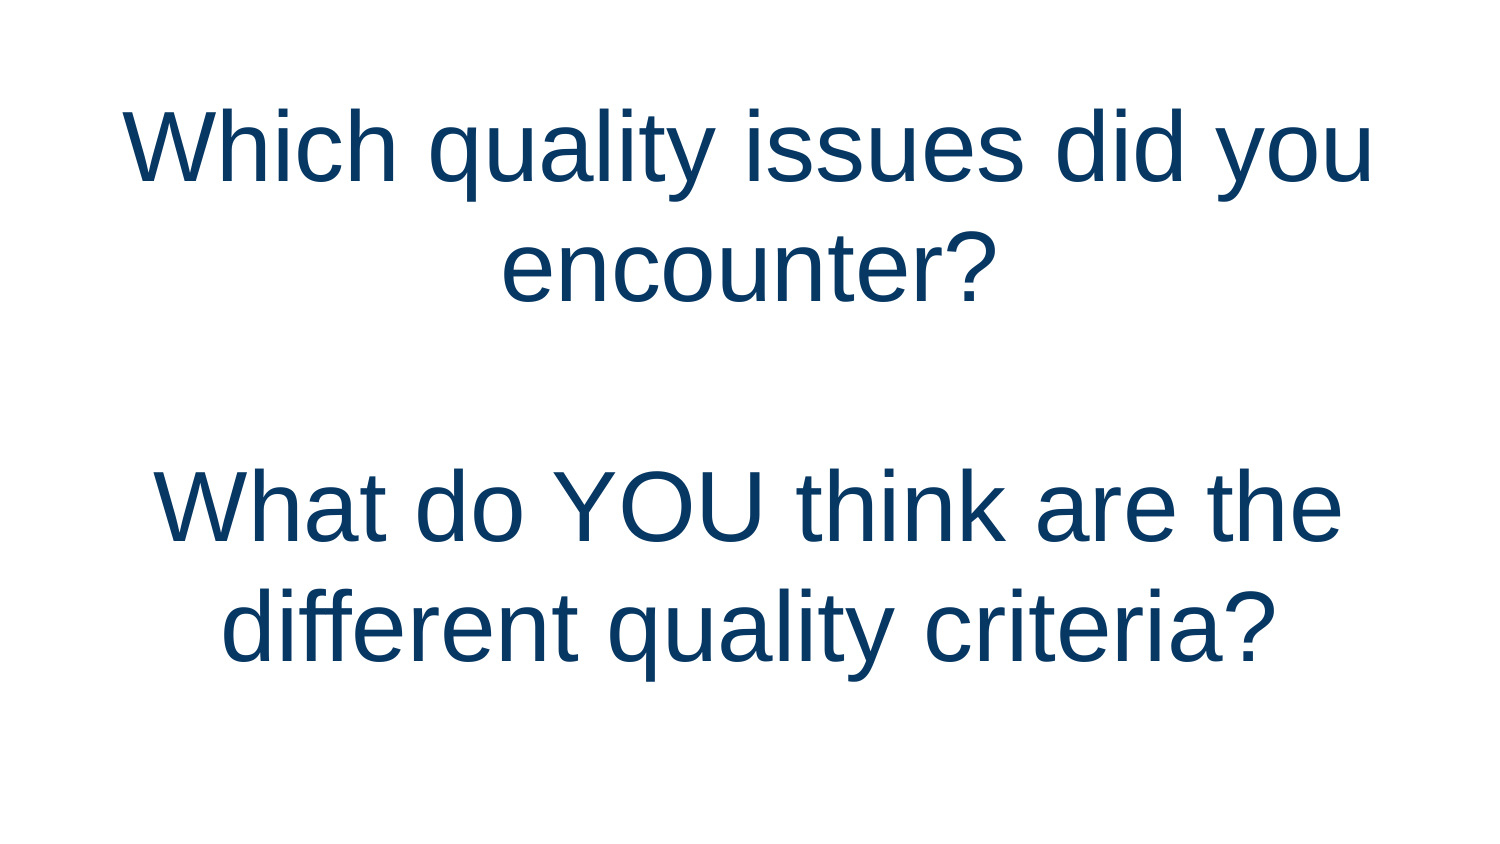

Which quality issues did you encounter?

What do YOU think are the different quality criteria?